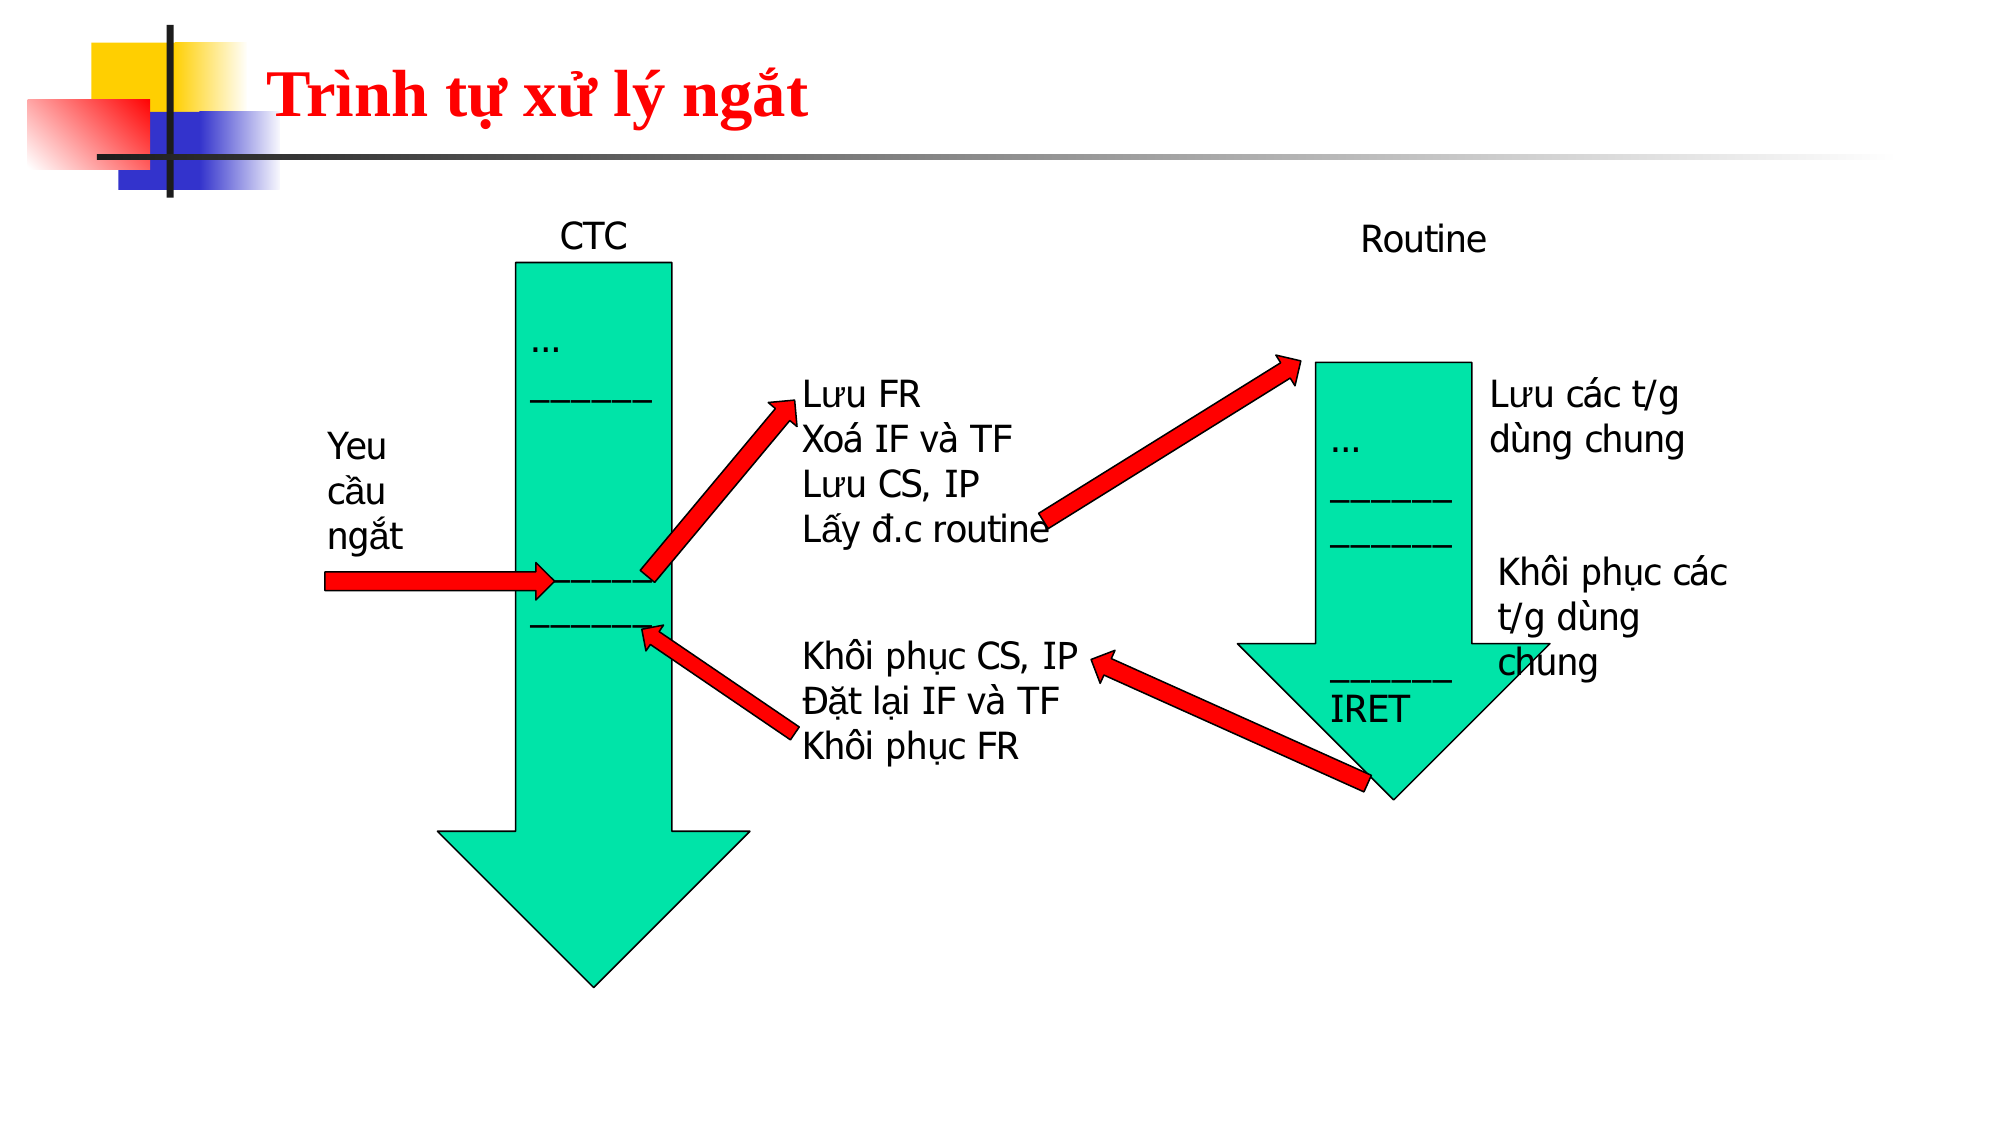

# Trình tự xử lý ngắt
CTC
Routine

…
______

______
______
Lưu FR
Xoá IF và TF
Lưu CS, IP
Lấy đ.c routine

…
______
______

______
IRET
Lưu các t/g dùng chung
Yeu cầu ngắt

Khôi phục các t/g dùng chung

Khôi phục CS, IP
Đặt lại IF và TF
Khôi phục FR